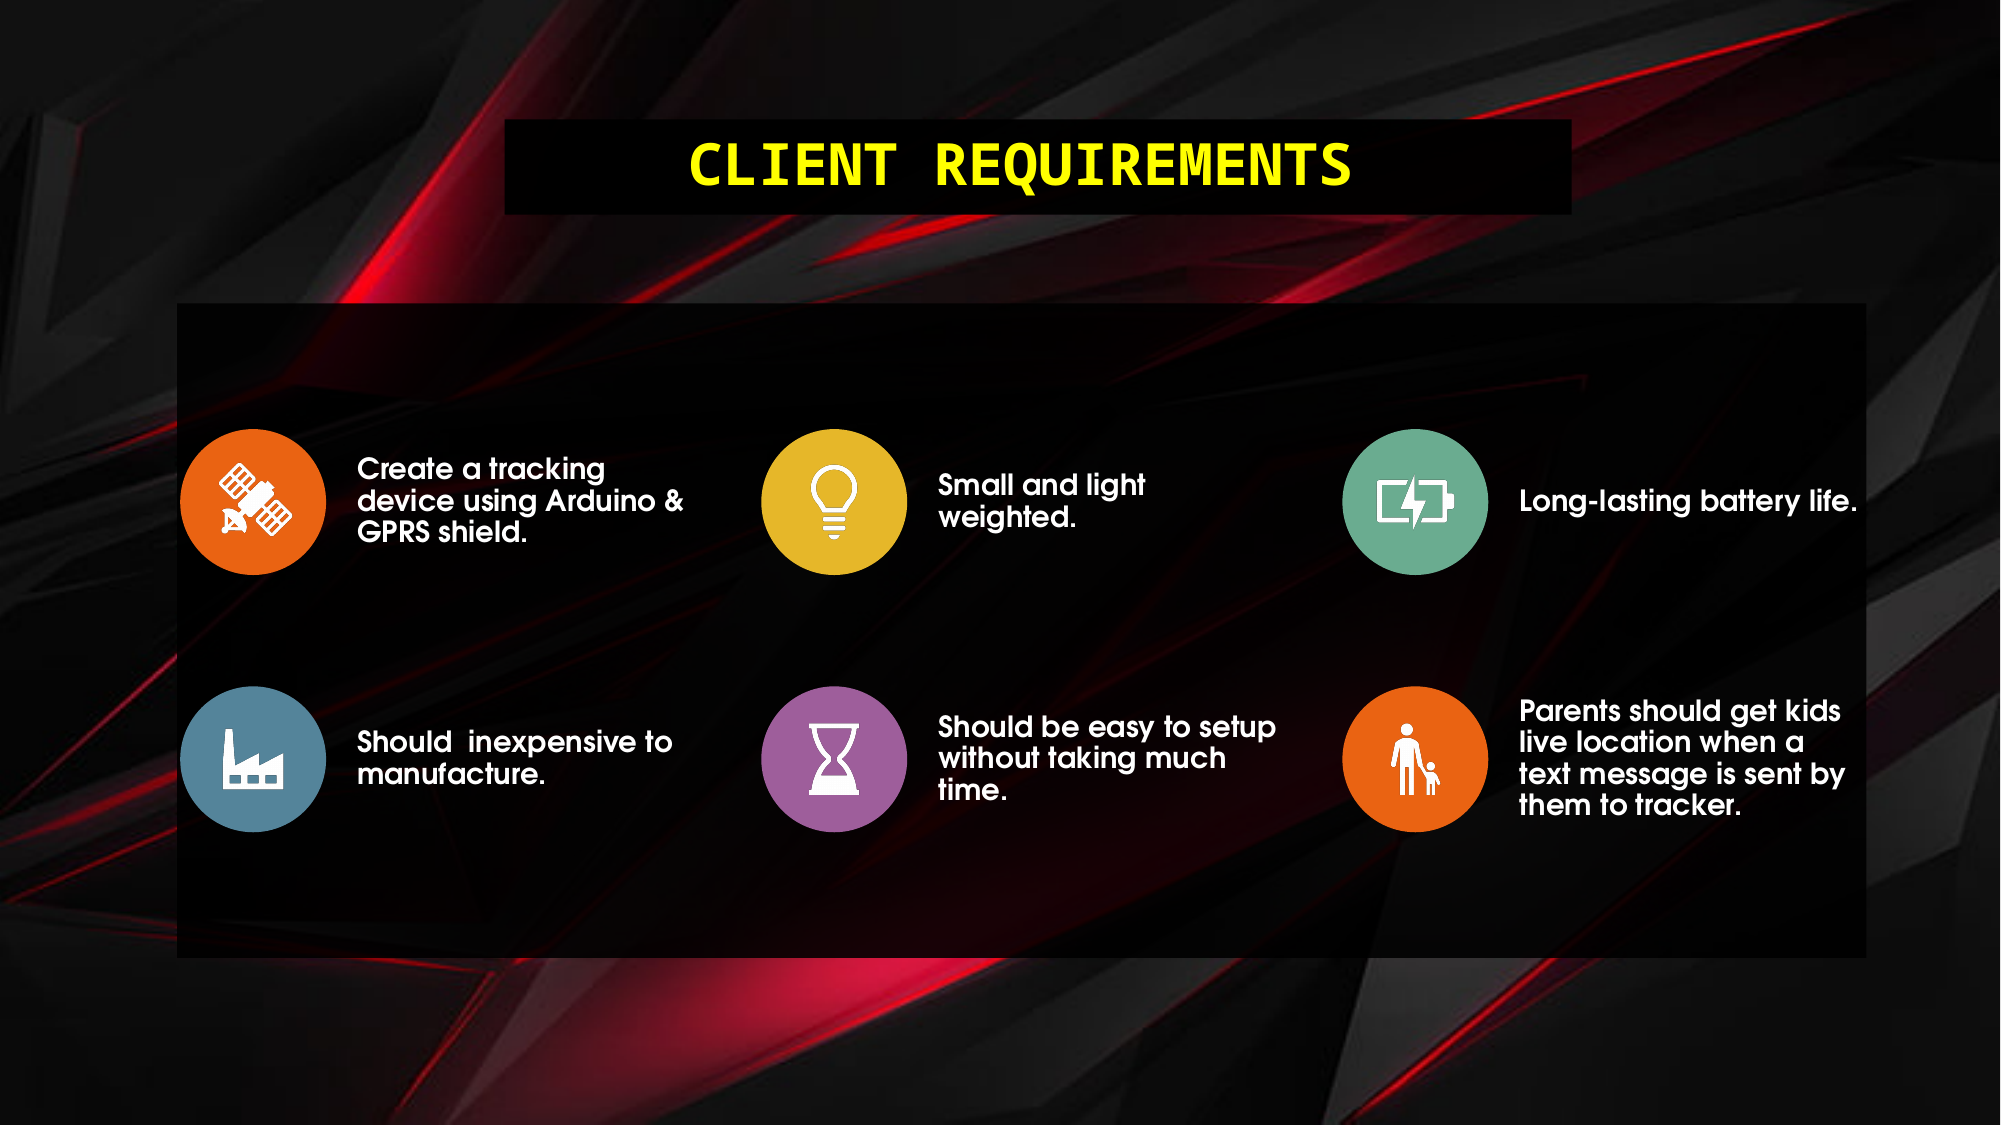

# CLIENT REQUIREMENTS
Create a tracking device using Arduino & GPRS shield.
Small and light weighted.
Long-lasting battery life.
Should  inexpensive to manufacture.
Should be easy to setup without taking much time.
Parents should get kids live location when a text message is sent by them to tracker.